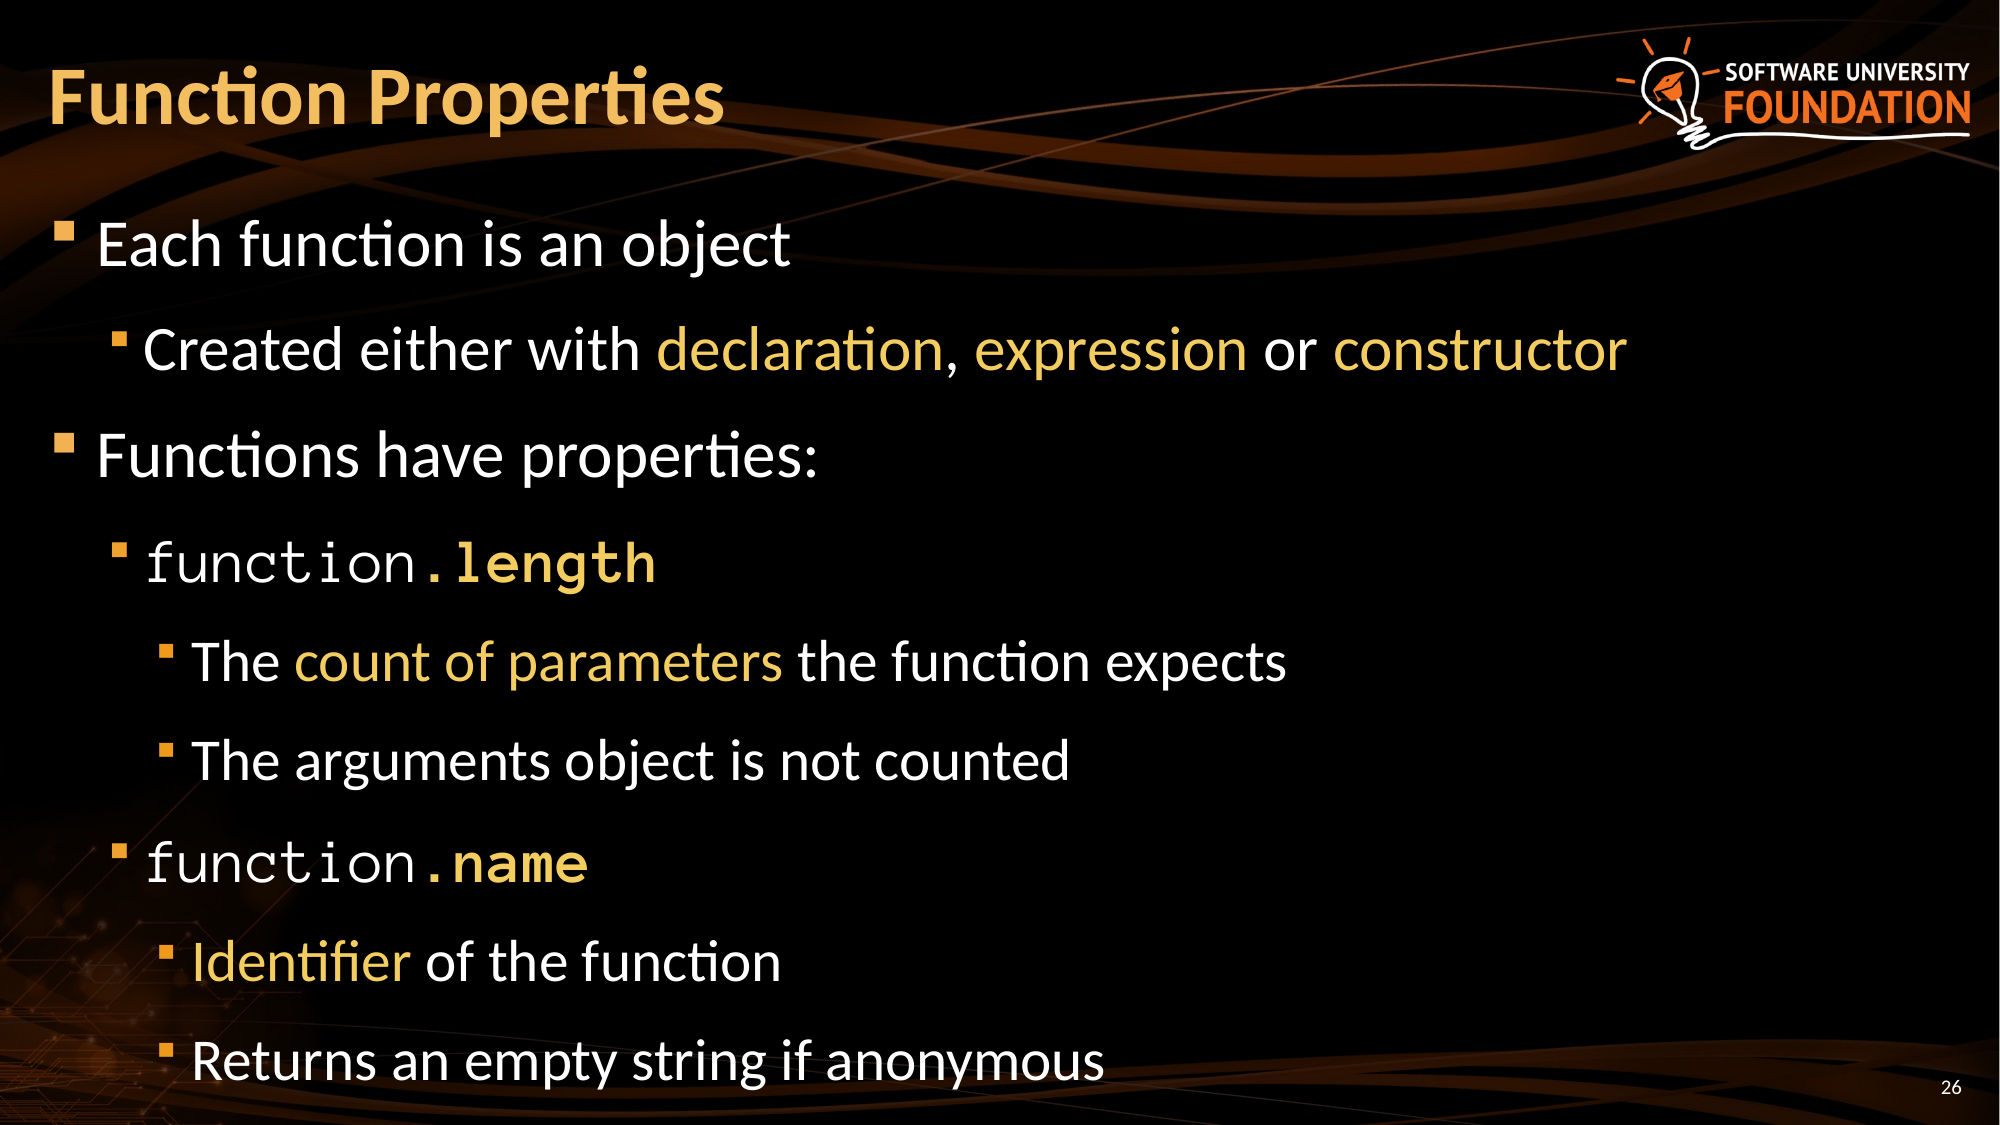

# Function Properties
Each function is an object
Created either with declaration, expression or constructor
Functions have properties:
function.length
The count of parameters the function expects
The arguments object is not counted
function.name
Identifier of the function
Returns an empty string if anonymous
26